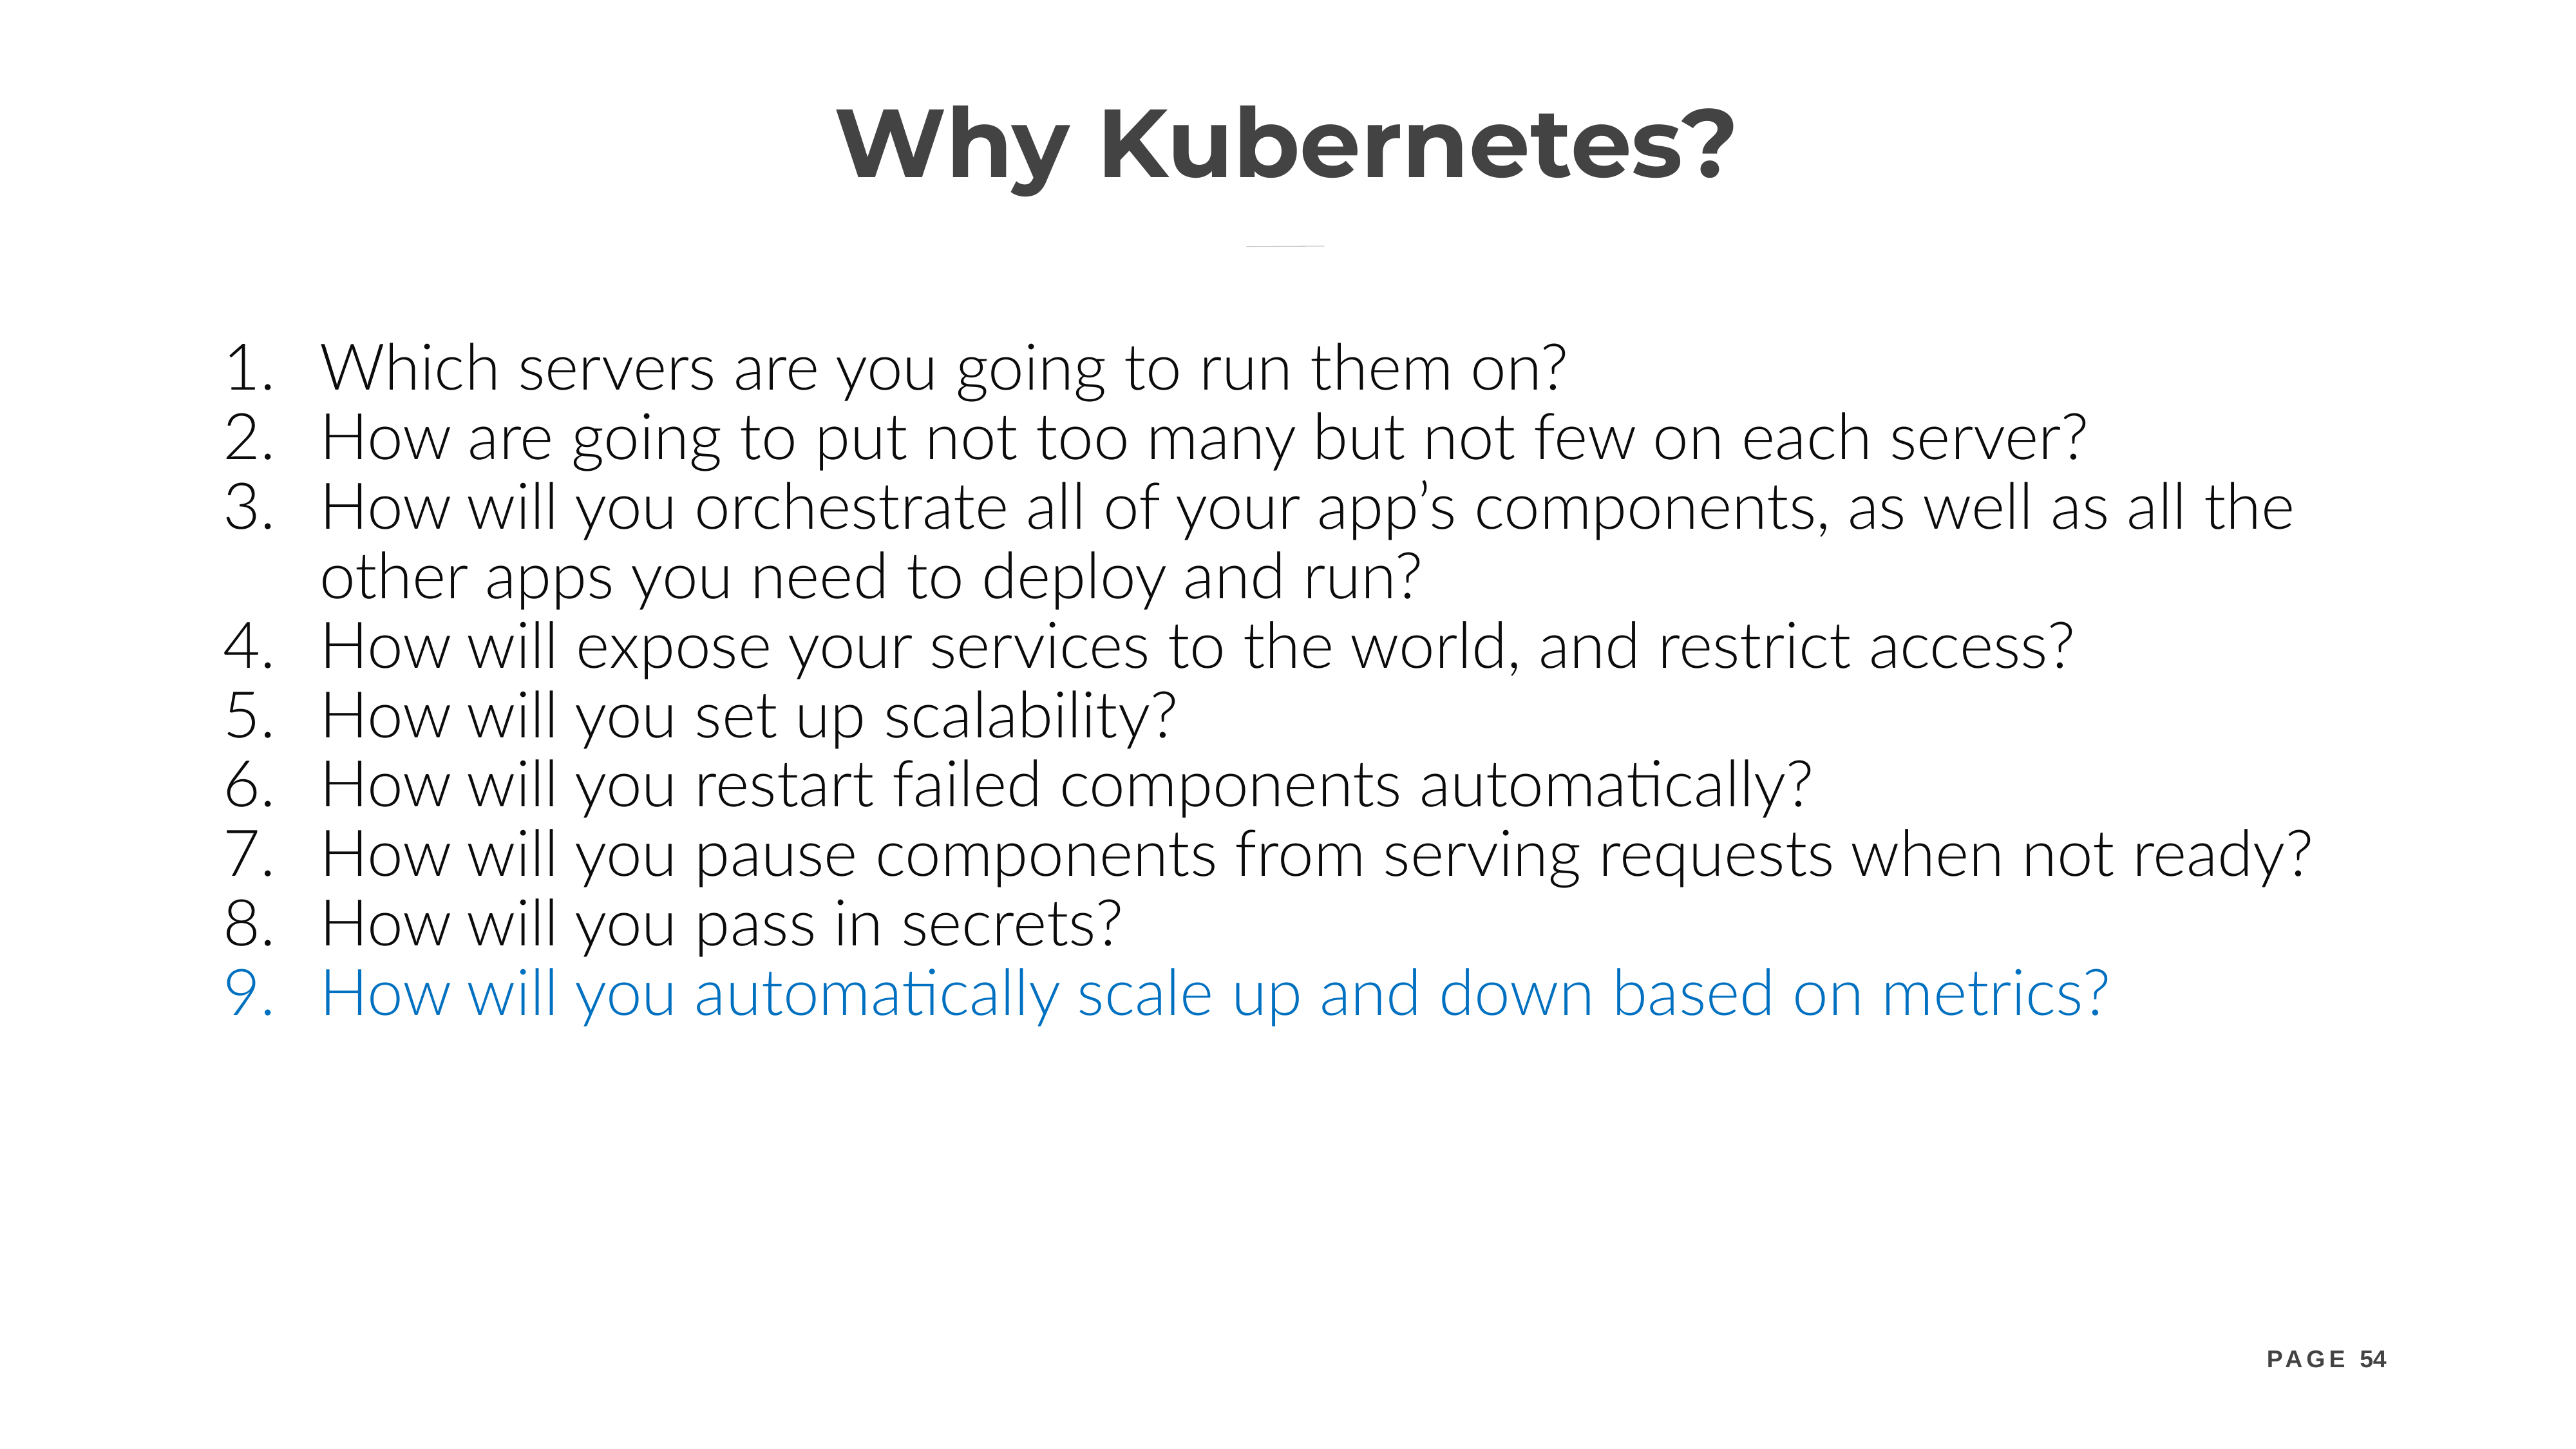

# Why Kubernetes?
Which servers are you going to run them on?
How are going to put not too many but not few on each server?
How will you orchestrate all of your app’s components, as well as all the other apps you need to deploy and run?
How will expose your services to the world, and restrict access?
How will you set up scalability?
How will you restart failed components automatically?
How will you pause components from serving requests when not ready?
How will you pass in secrets?
How will you automatically scale up and down based on metrics?